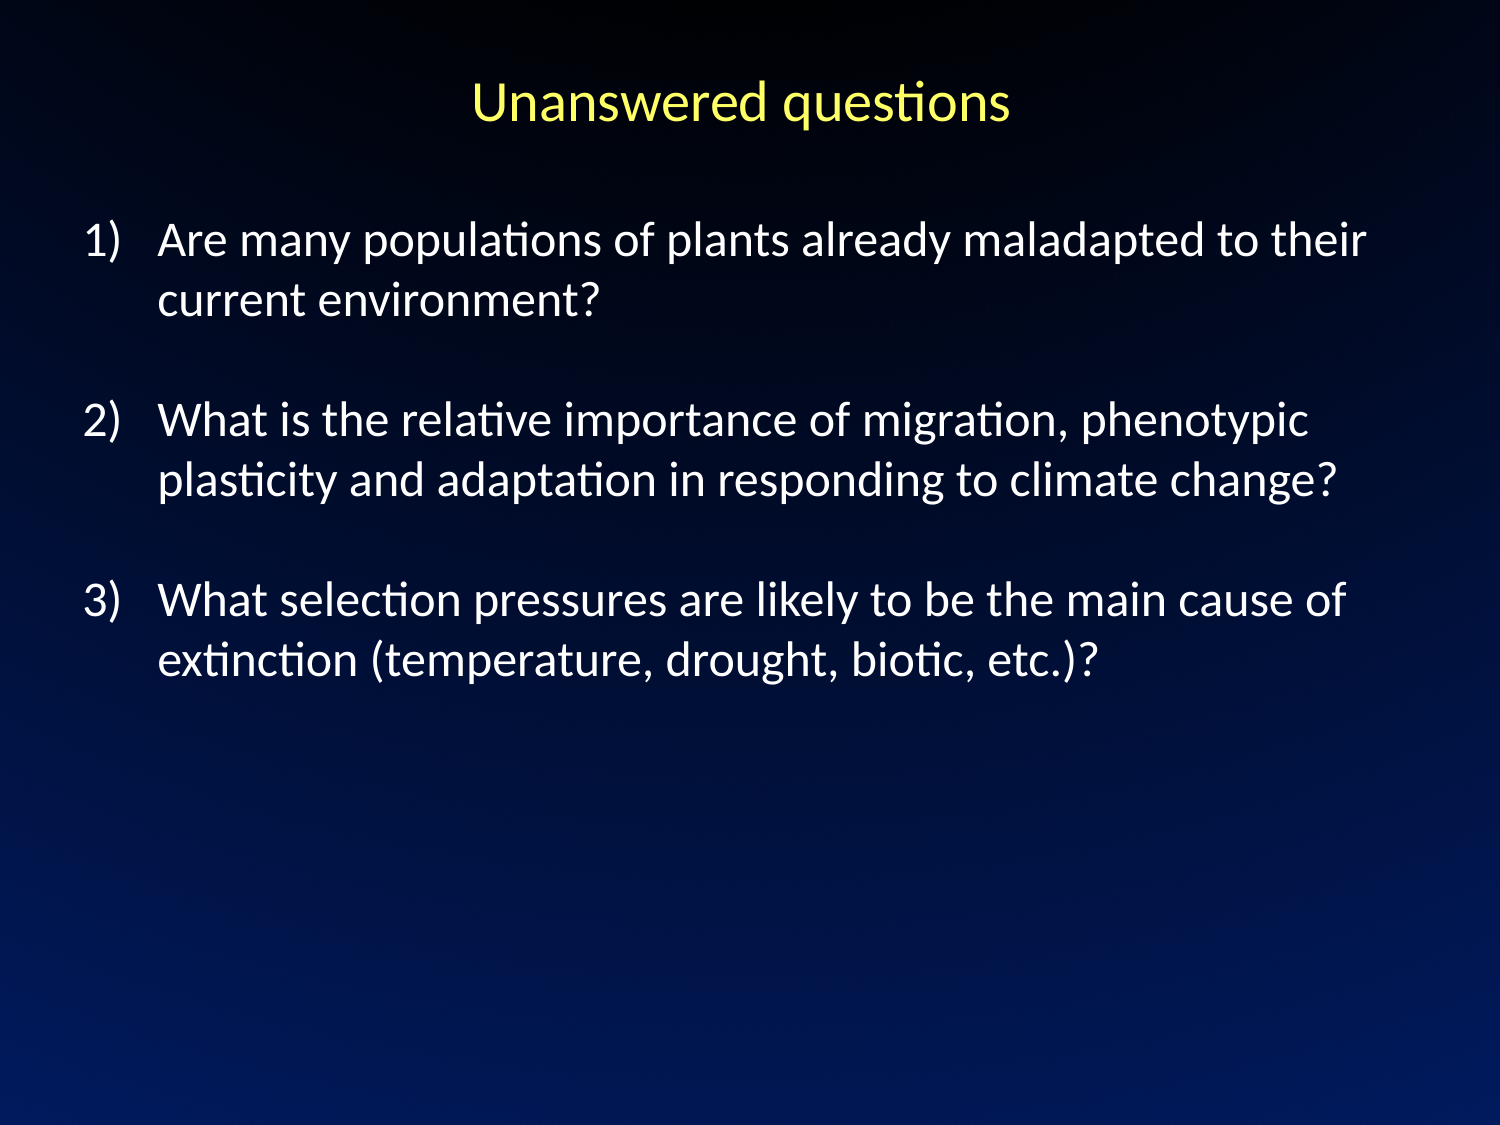

Unanswered questions

Are many populations of plants already maladapted to their current environment?

What is the relative importance of migration, phenotypic plasticity and adaptation in responding to climate change?

What selection pressures are likely to be the main cause of extinction (temperature, drought, biotic, etc.)?